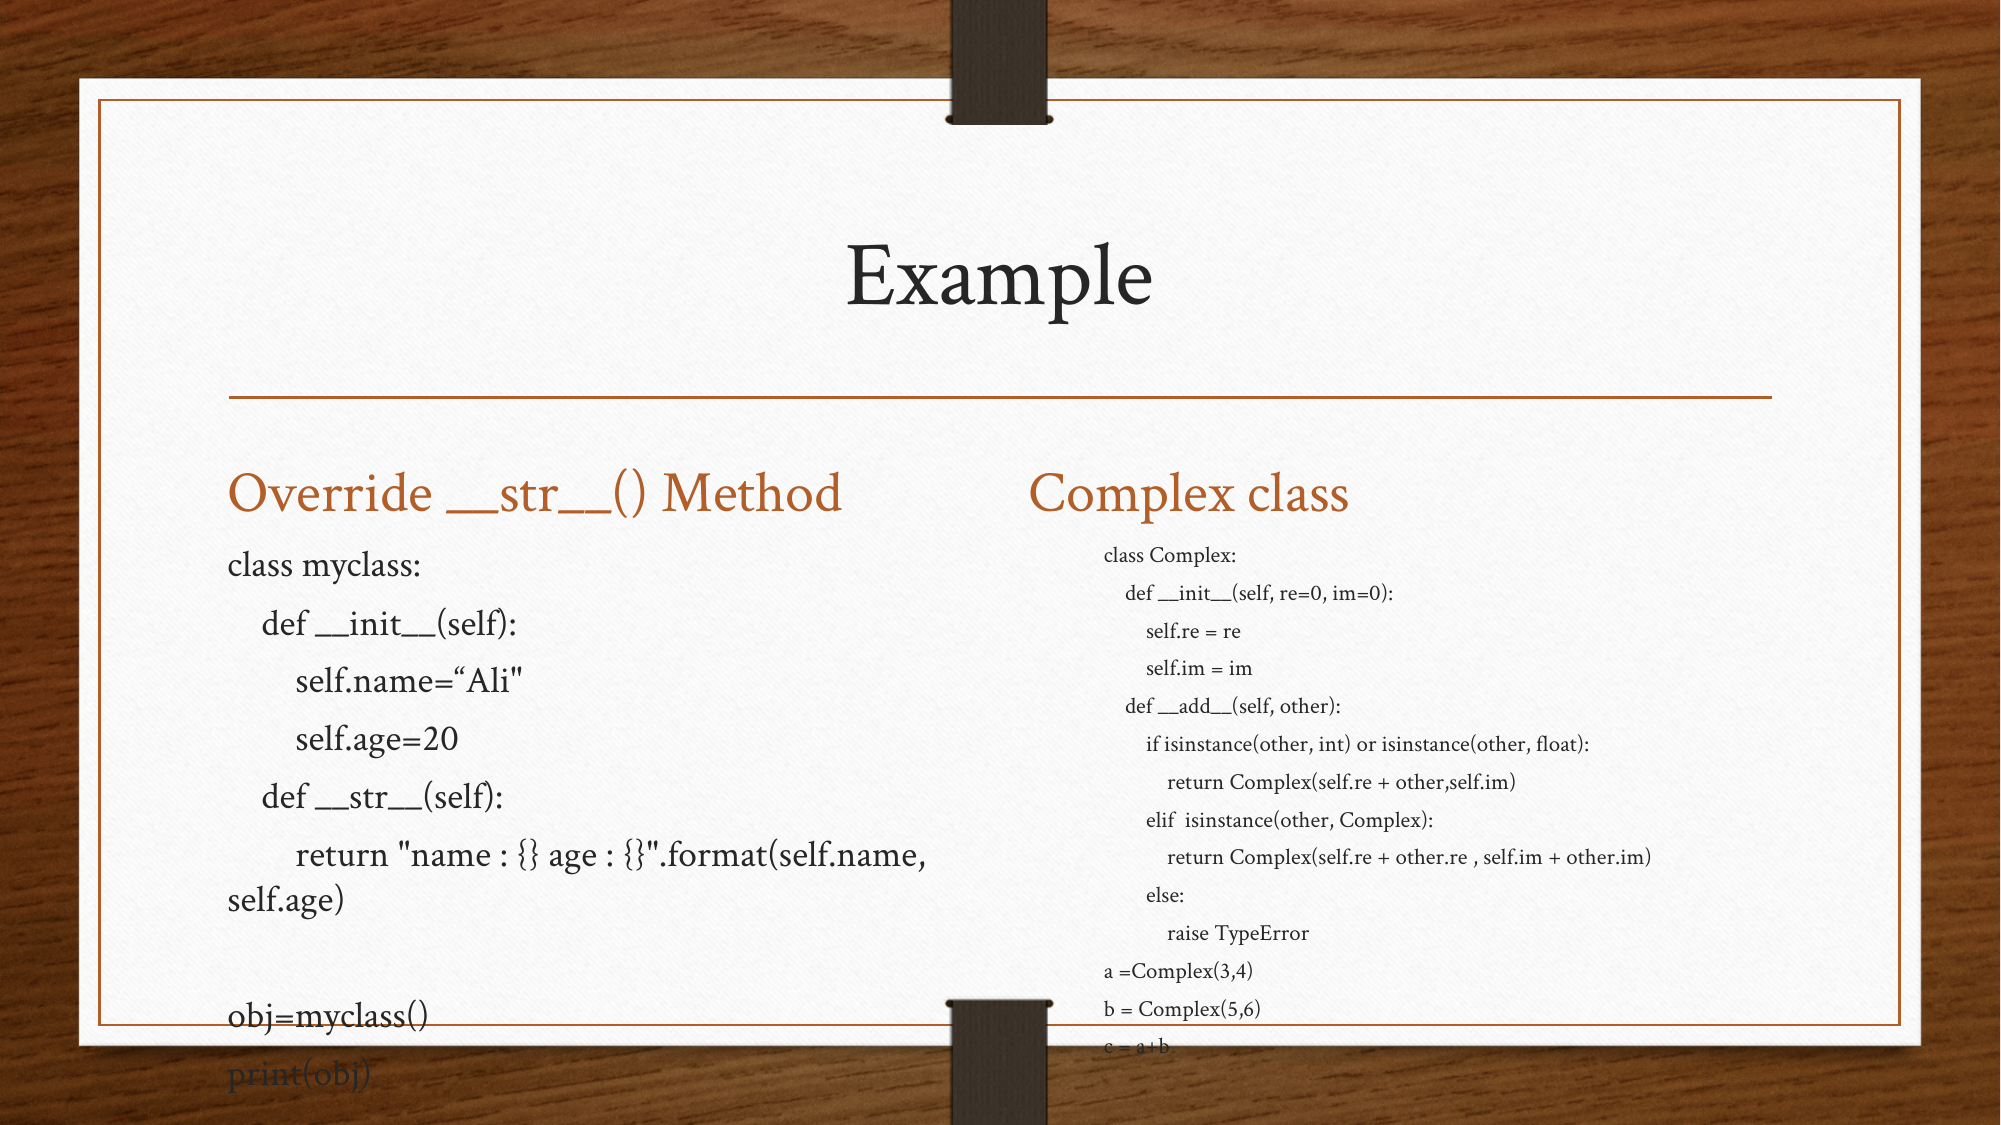

# Example
Override __str__() Method
Complex class
class myclass:
    def __init__(self):
        self.name=“Ali"
        self.age=20
    def __str__(self):
        return "name : {} age : {}".format(self.name, self.age)

obj=myclass()
print(obj)

class Complex:
    def __init__(self, re=0, im=0):
        self.re = re
        self.im = im
    def __add__(self, other):
        if isinstance(other, int) or isinstance(other, float):
            return Complex(self.re + other,self.im)
        elif  isinstance(other, Complex):
            return Complex(self.re + other.re , self.im + other.im)
        else:
            raise TypeError
a =Complex(3,4)
b = Complex(5,6)
c = a+b